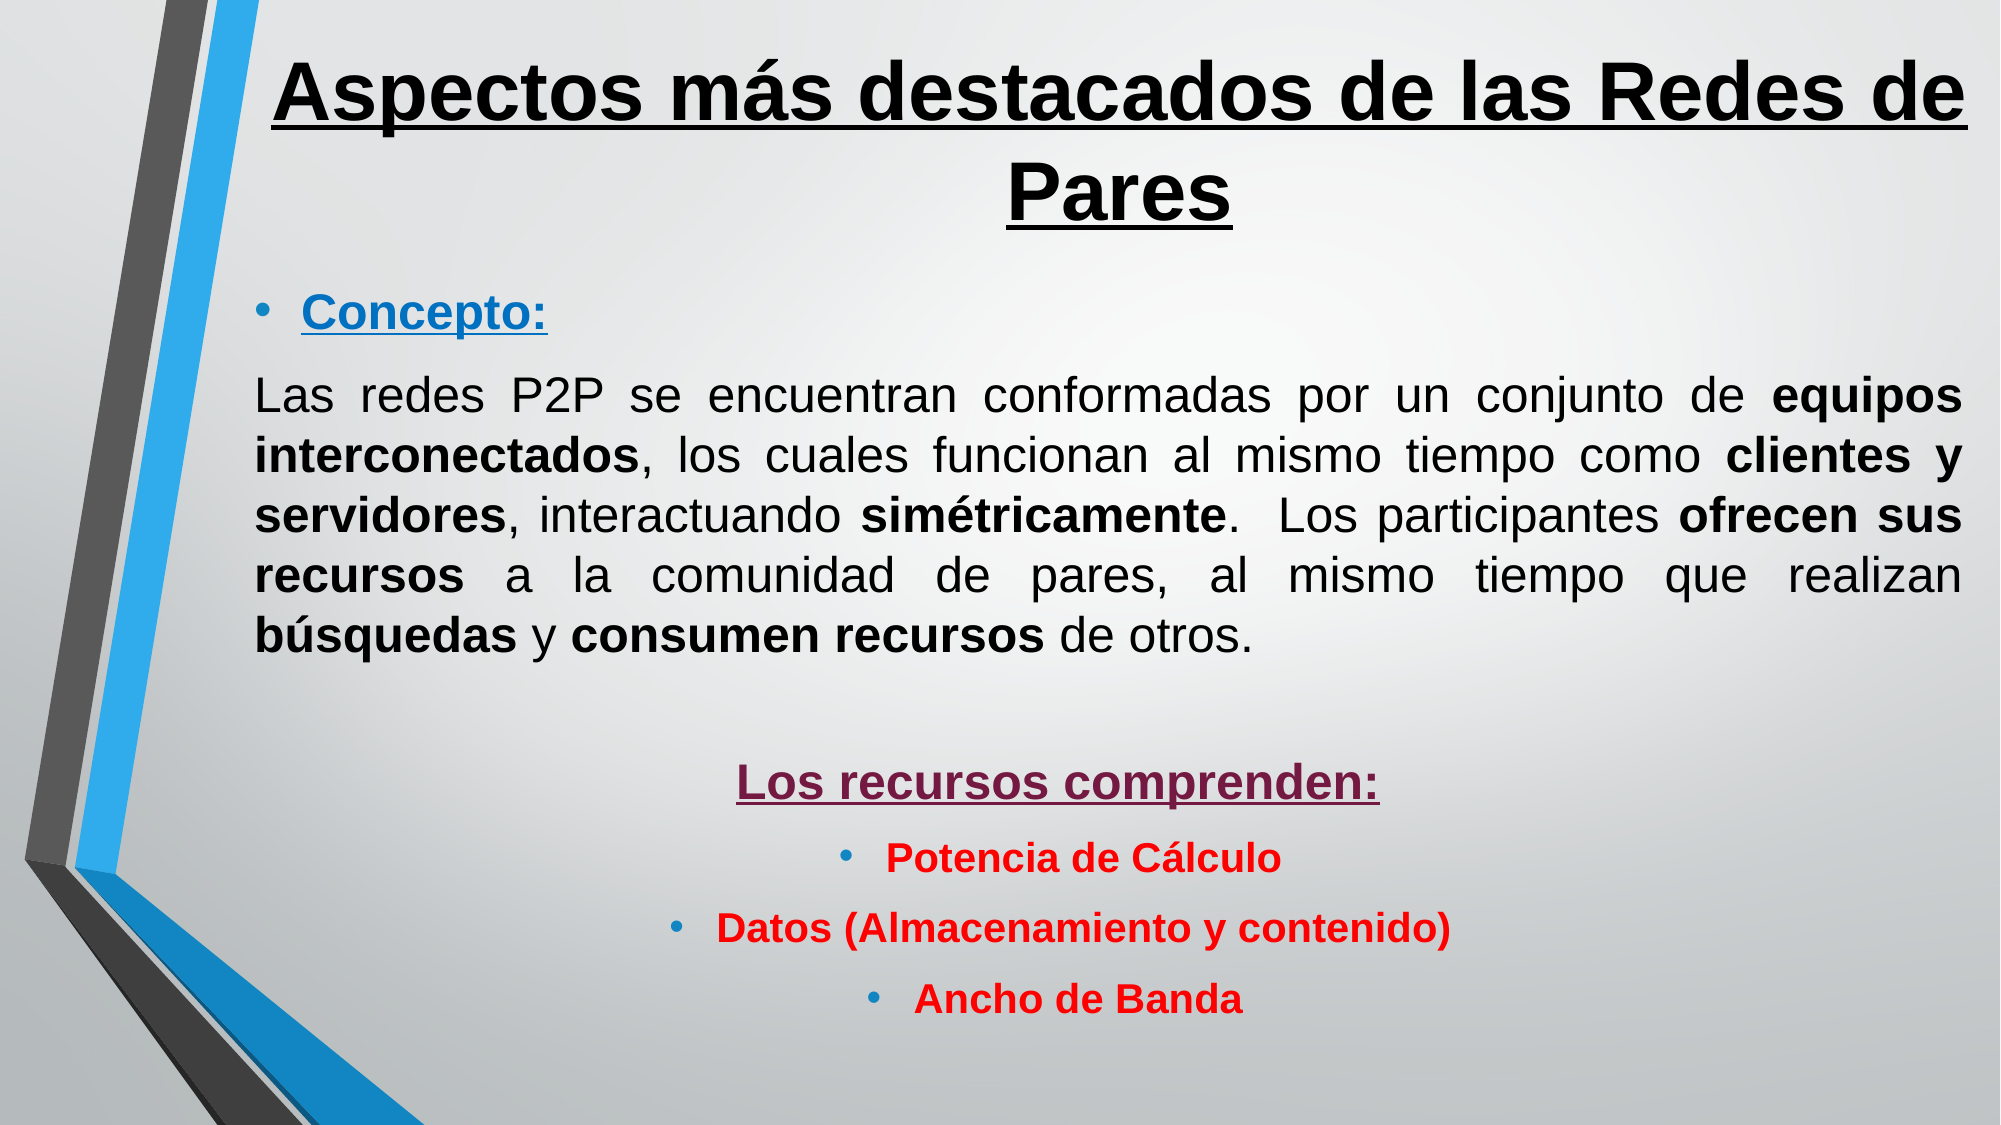

# Aspectos más destacados de las Redes de Pares
Concepto:
Las redes P2P se encuentran conformadas por un conjunto de equipos interconectados, los cuales funcionan al mismo tiempo como clientes y servidores, interactuando simétricamente.  Los participantes ofrecen sus recursos a la comunidad de pares, al mismo tiempo que realizan búsquedas y consumen recursos de otros.
     Los recursos comprenden:
Potencia de Cálculo
Datos (Almacenamiento y contenido)
Ancho de Banda